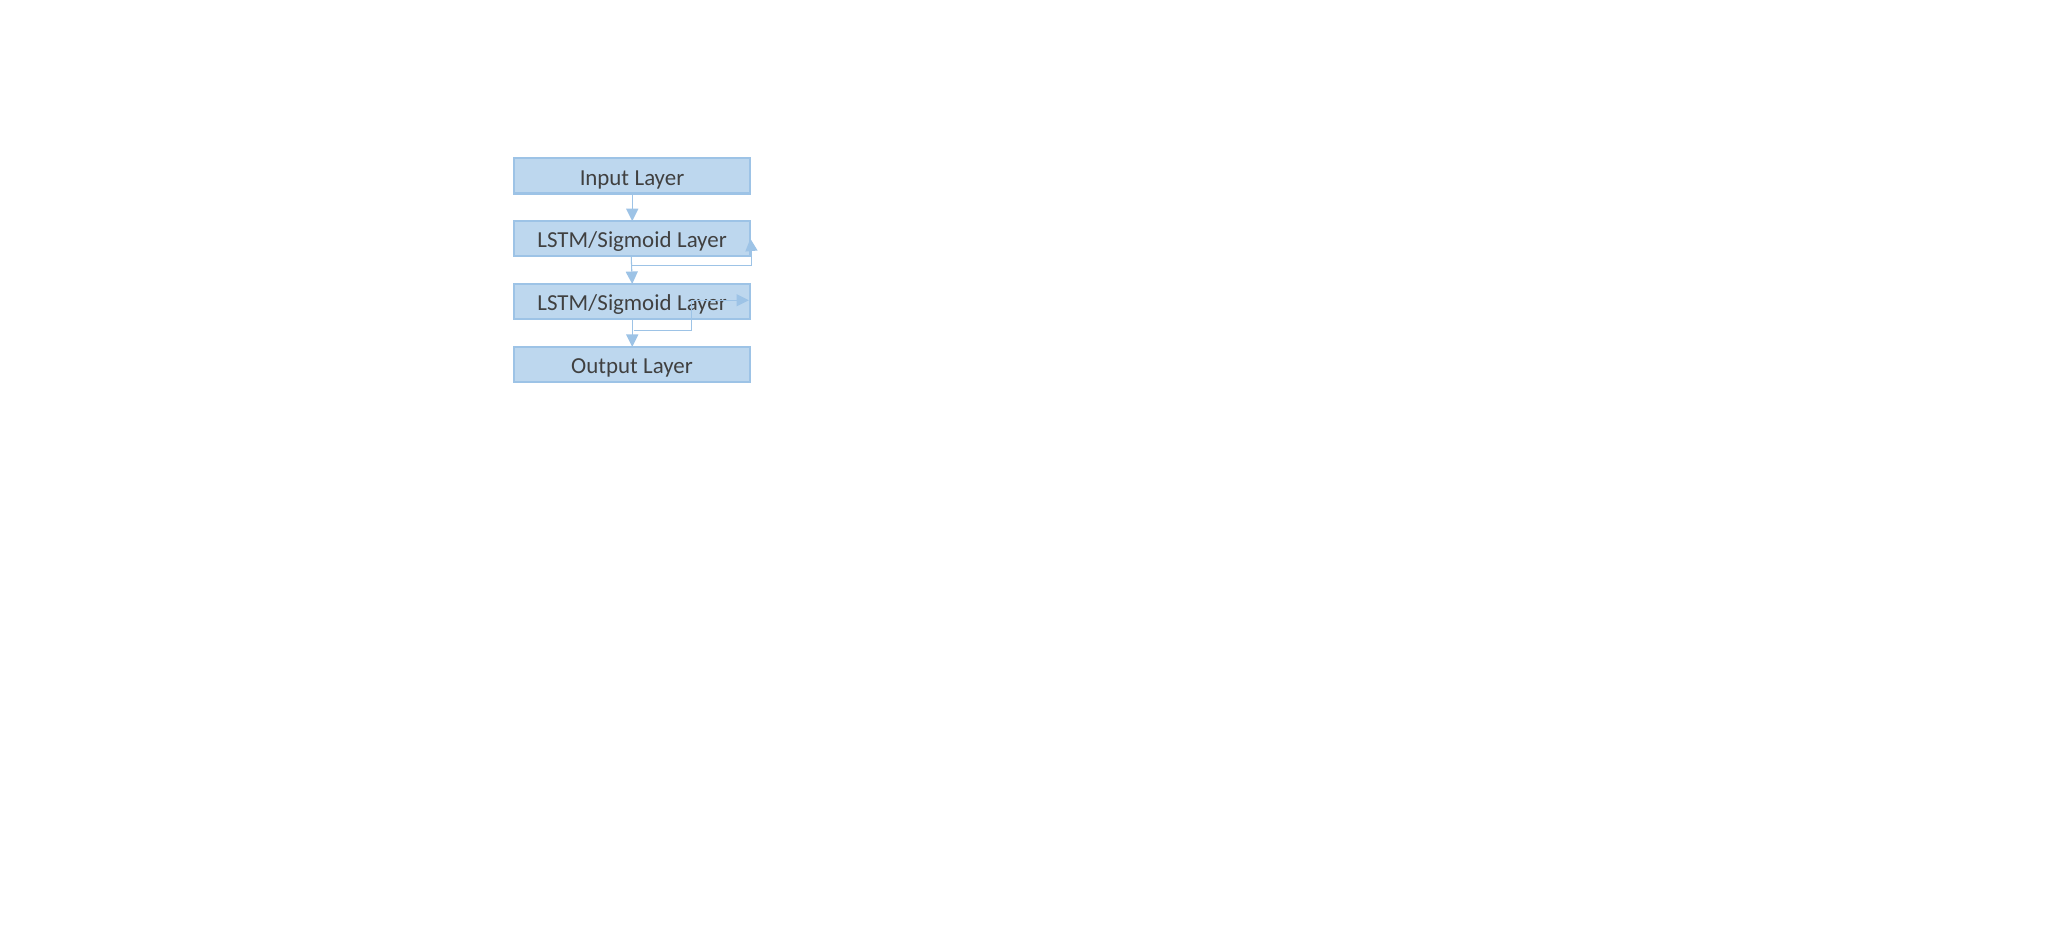

Input Layer
LSTM/Sigmoid Layer
LSTM/Sigmoid Layer
Output Layer